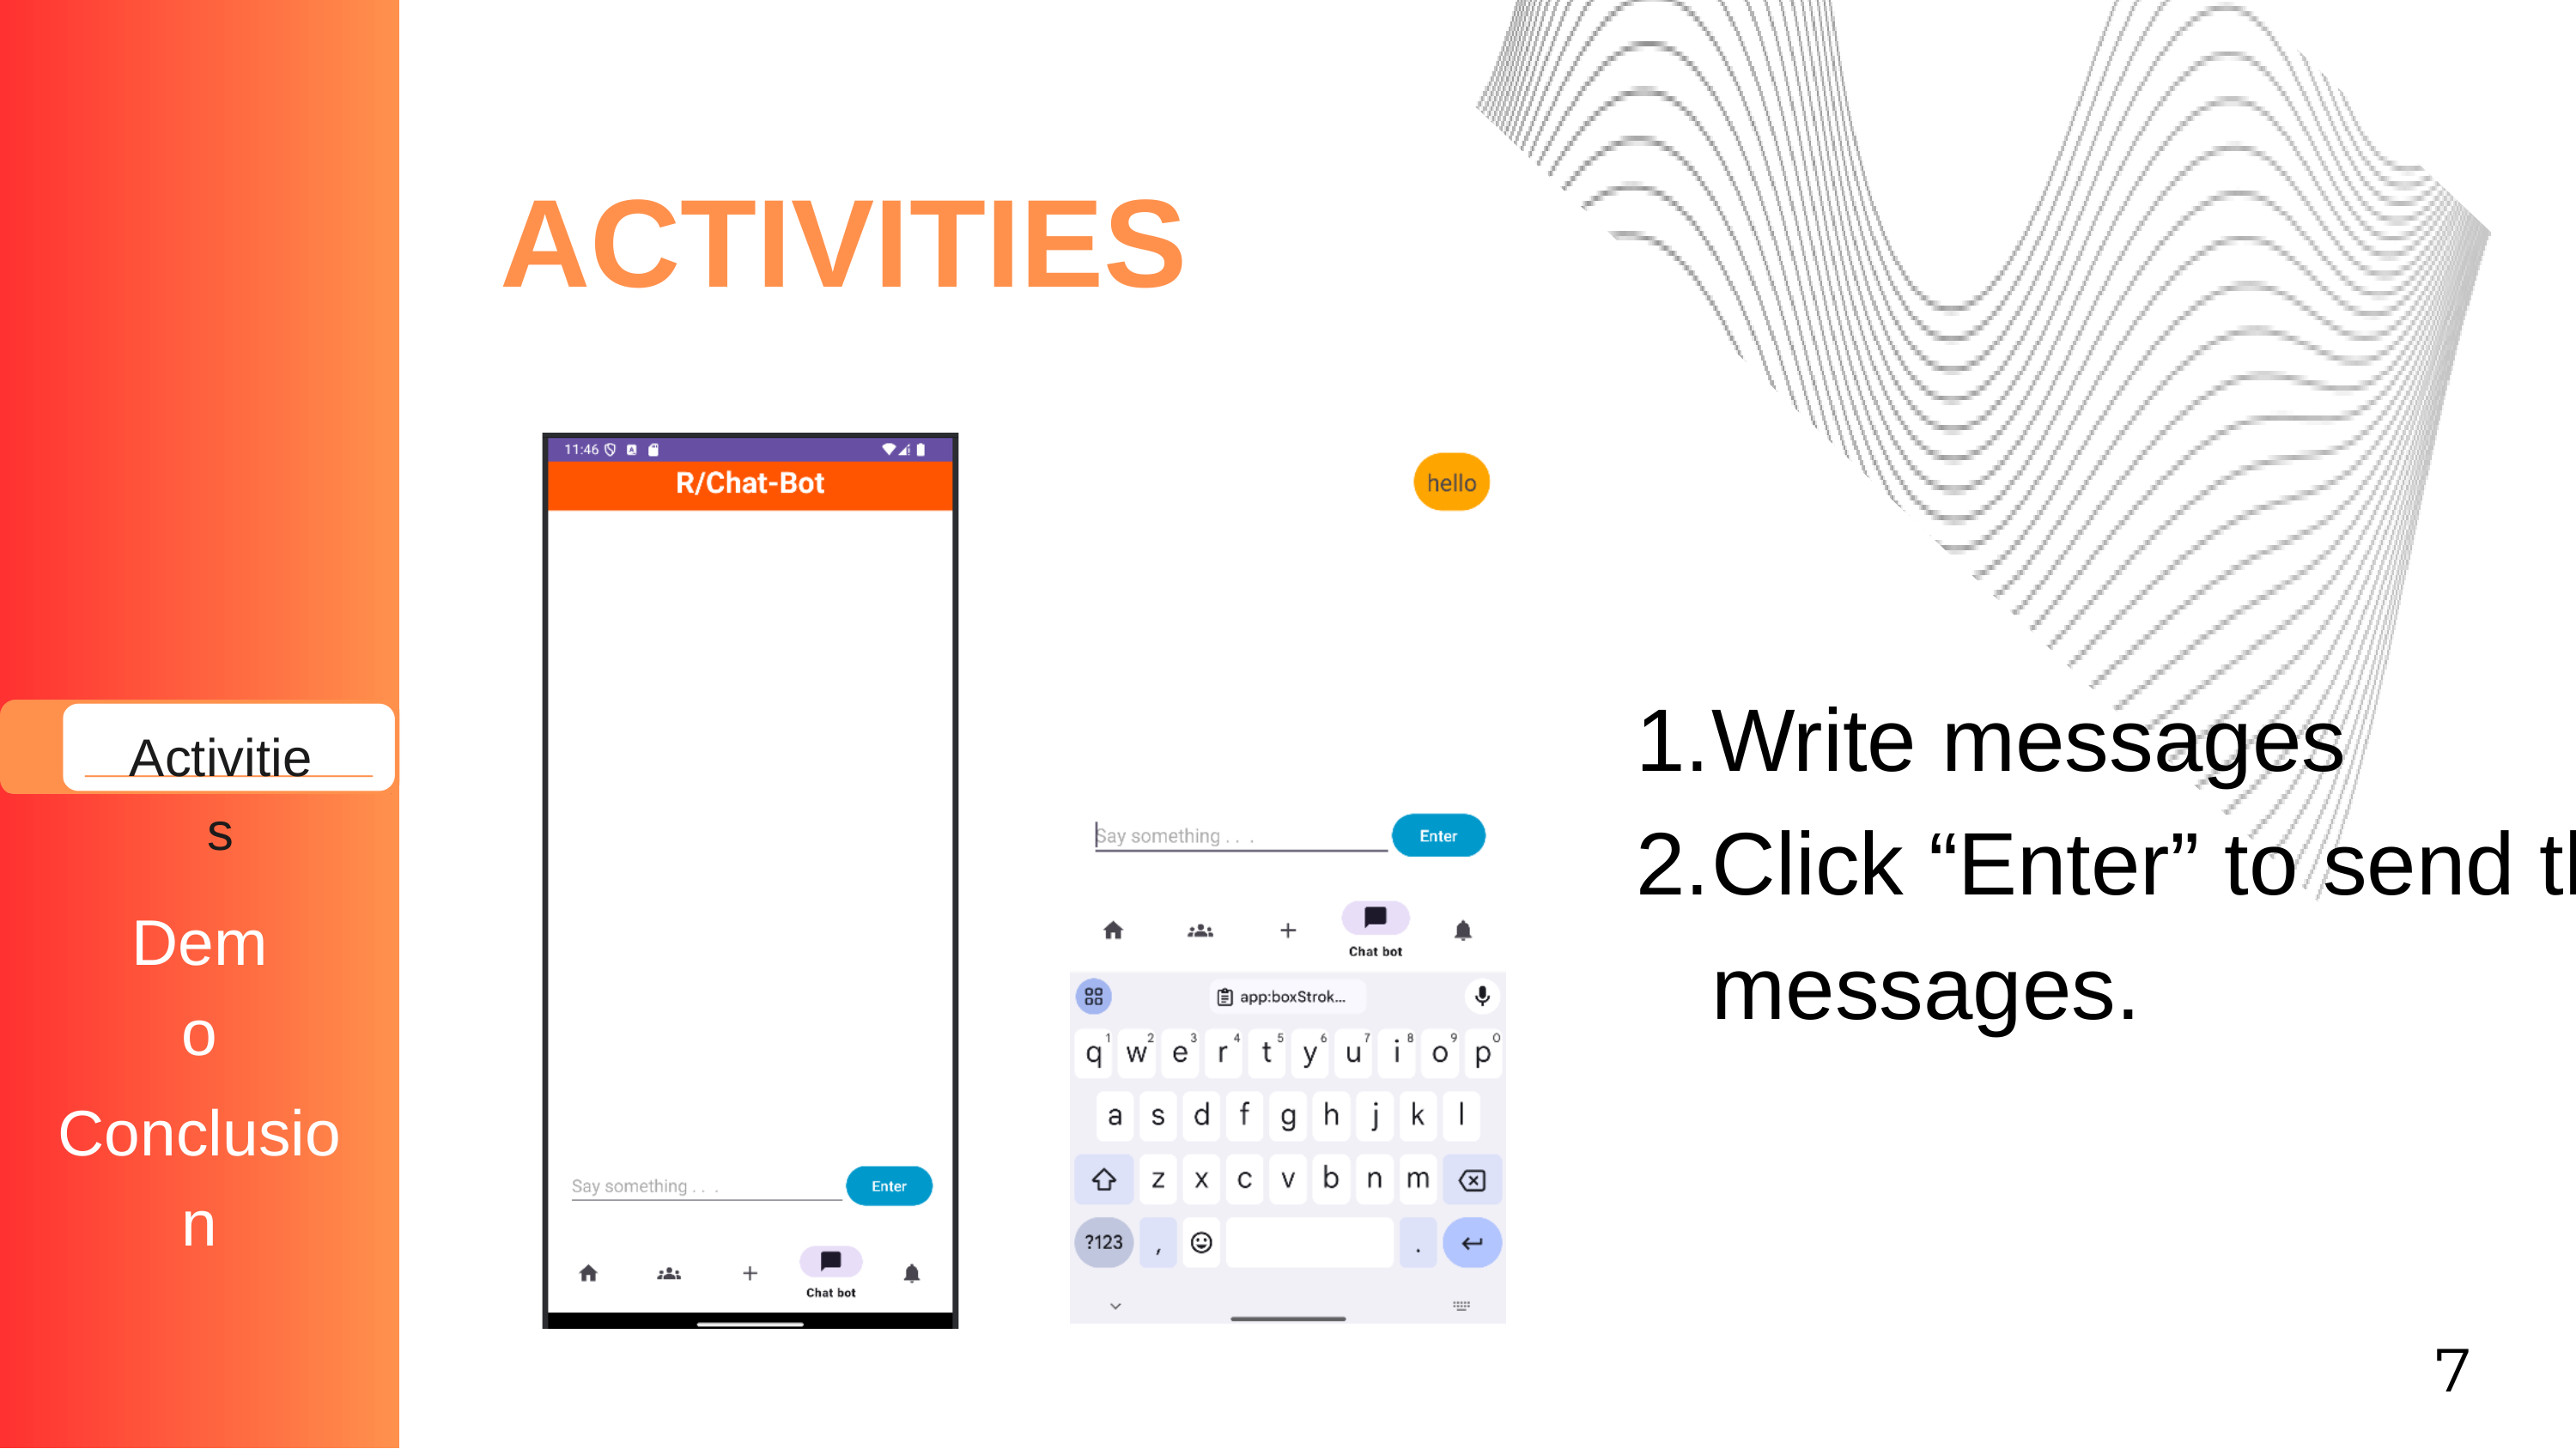

ACTIVITIES

Write messages
Click “Enter” to send the messages.

Activities
Demo
Conclusion
7